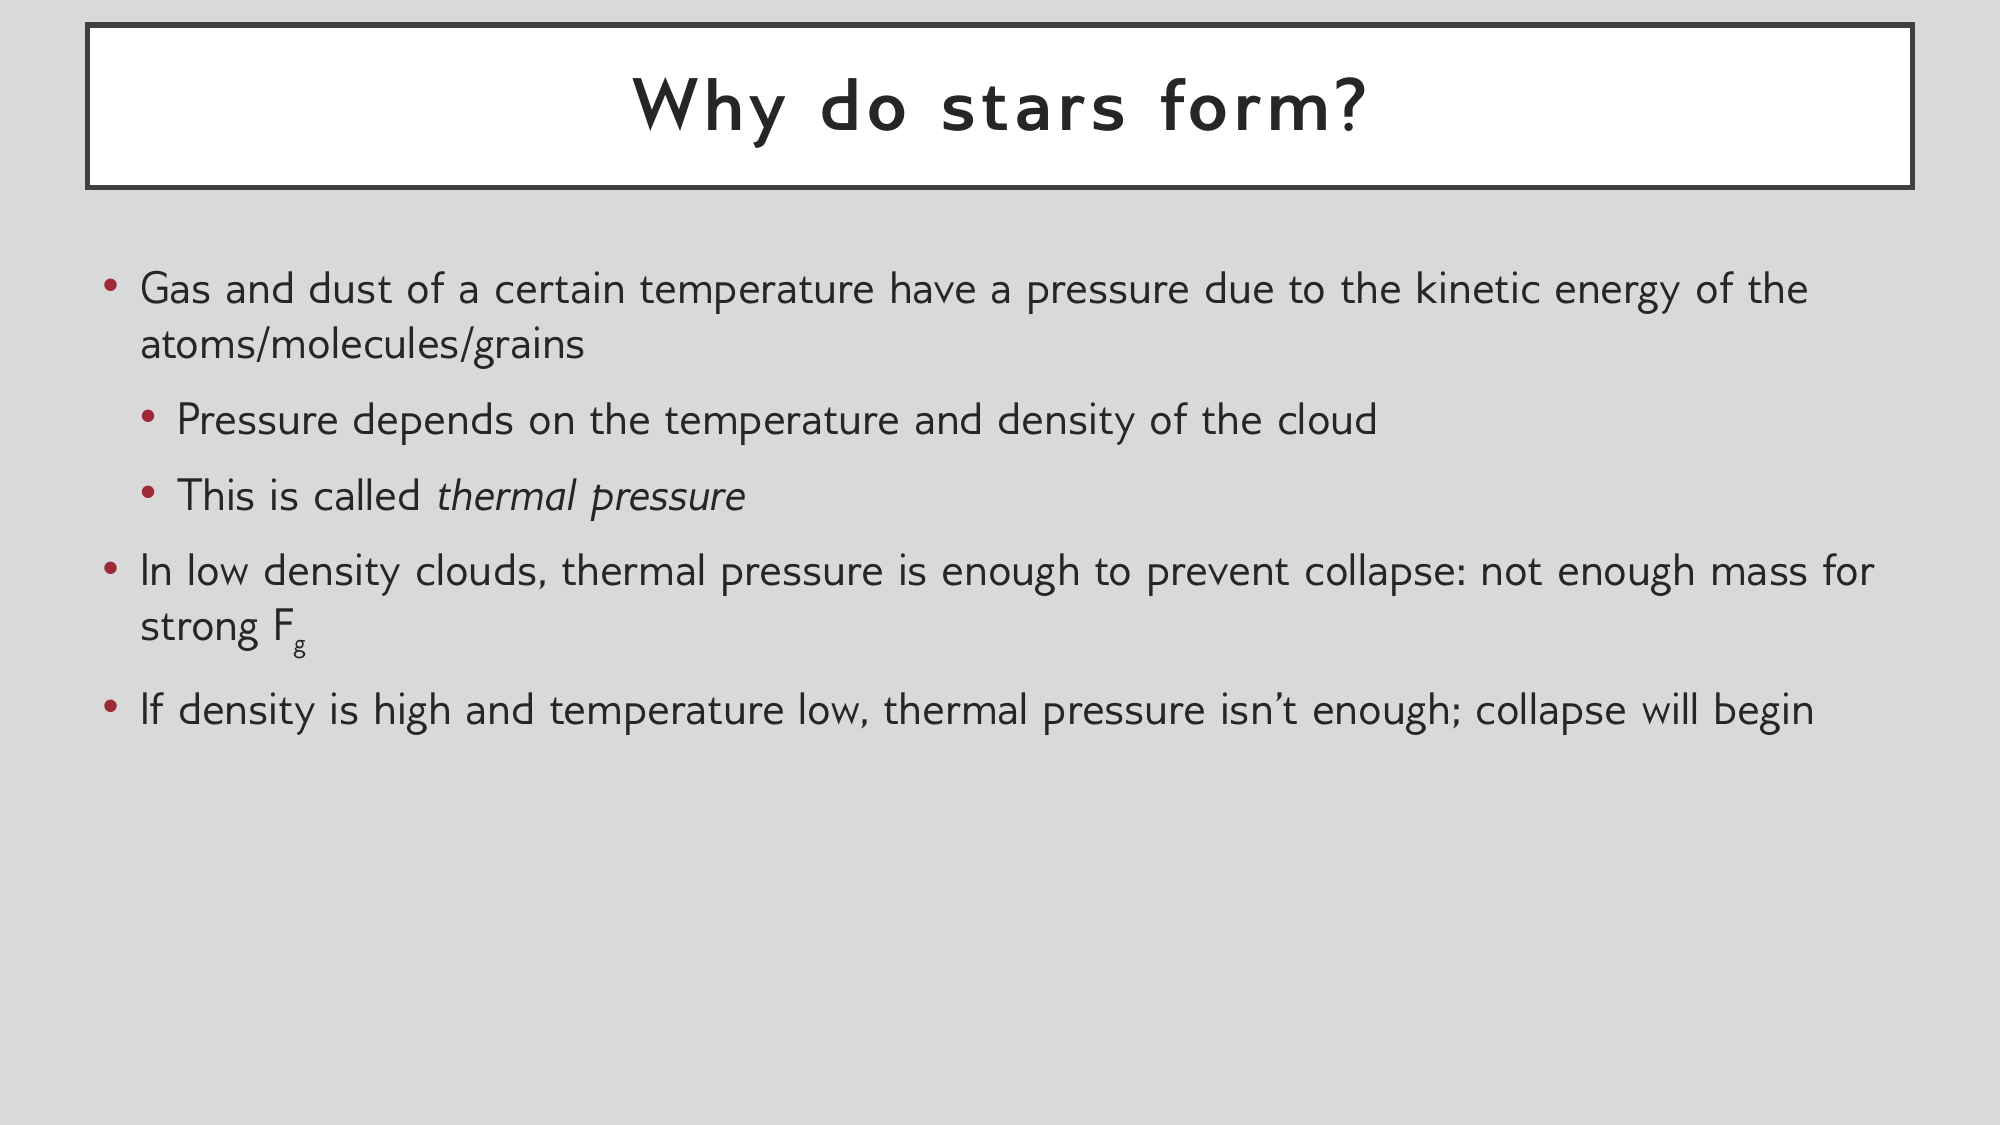

# Why do stars form?
Gas and dust of a certain temperature have a pressure due to the kinetic energy of the atoms/molecules/grains
Pressure depends on the temperature and density of the cloud
This is called thermal pressure
In low density clouds, thermal pressure is enough to prevent collapse: not enough mass for strong Fg
If density is high and temperature low, thermal pressure isn’t enough; collapse will begin